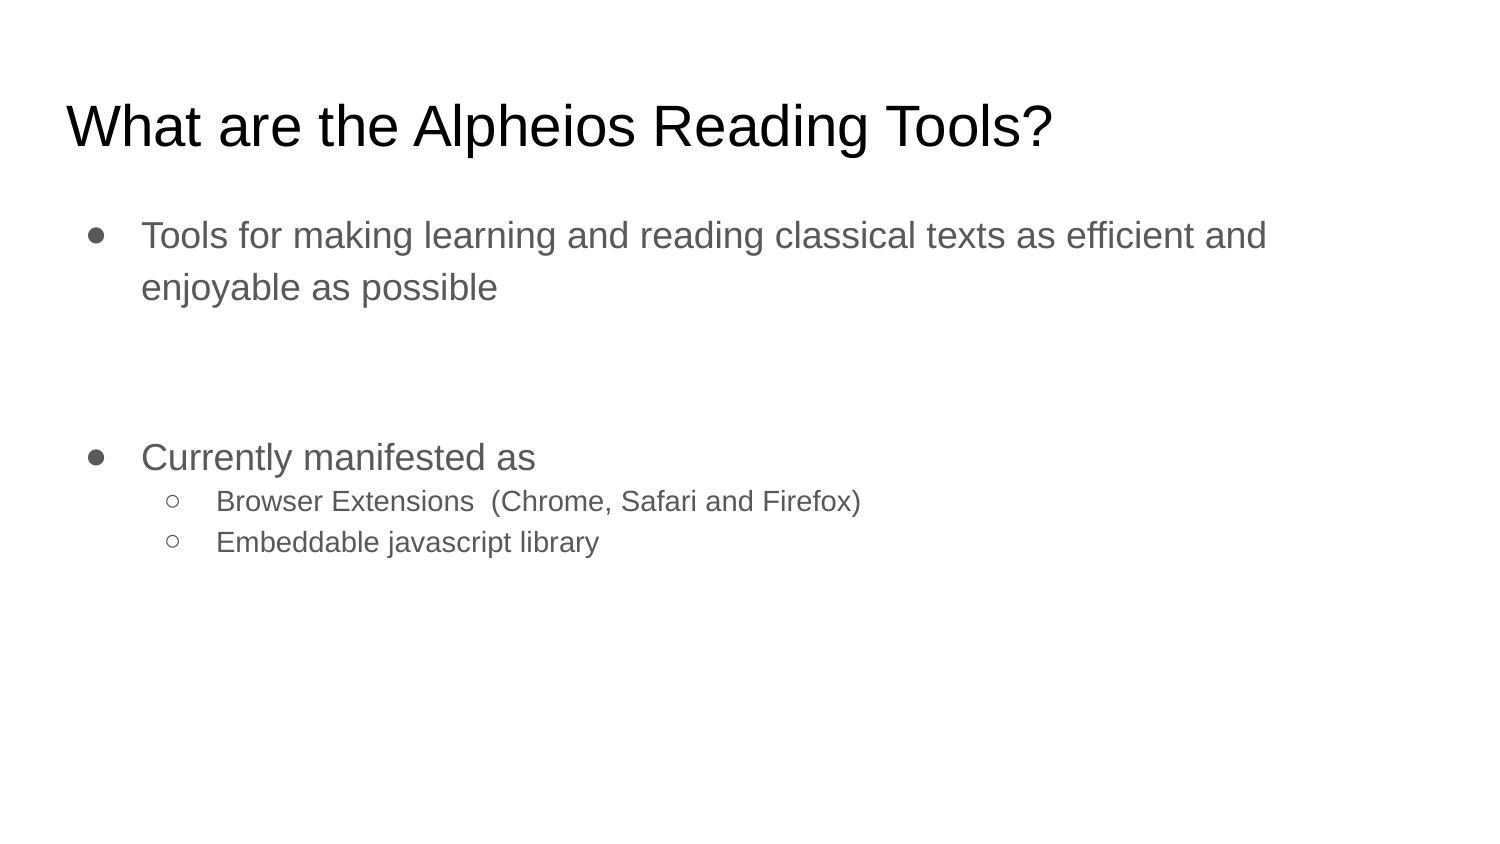

# What are the Alpheios Reading Tools?
Tools for making learning and reading classical texts as efficient and enjoyable as possible

Currently manifested as
Browser Extensions  (Chrome, Safari and Firefox)
Embeddable javascript library